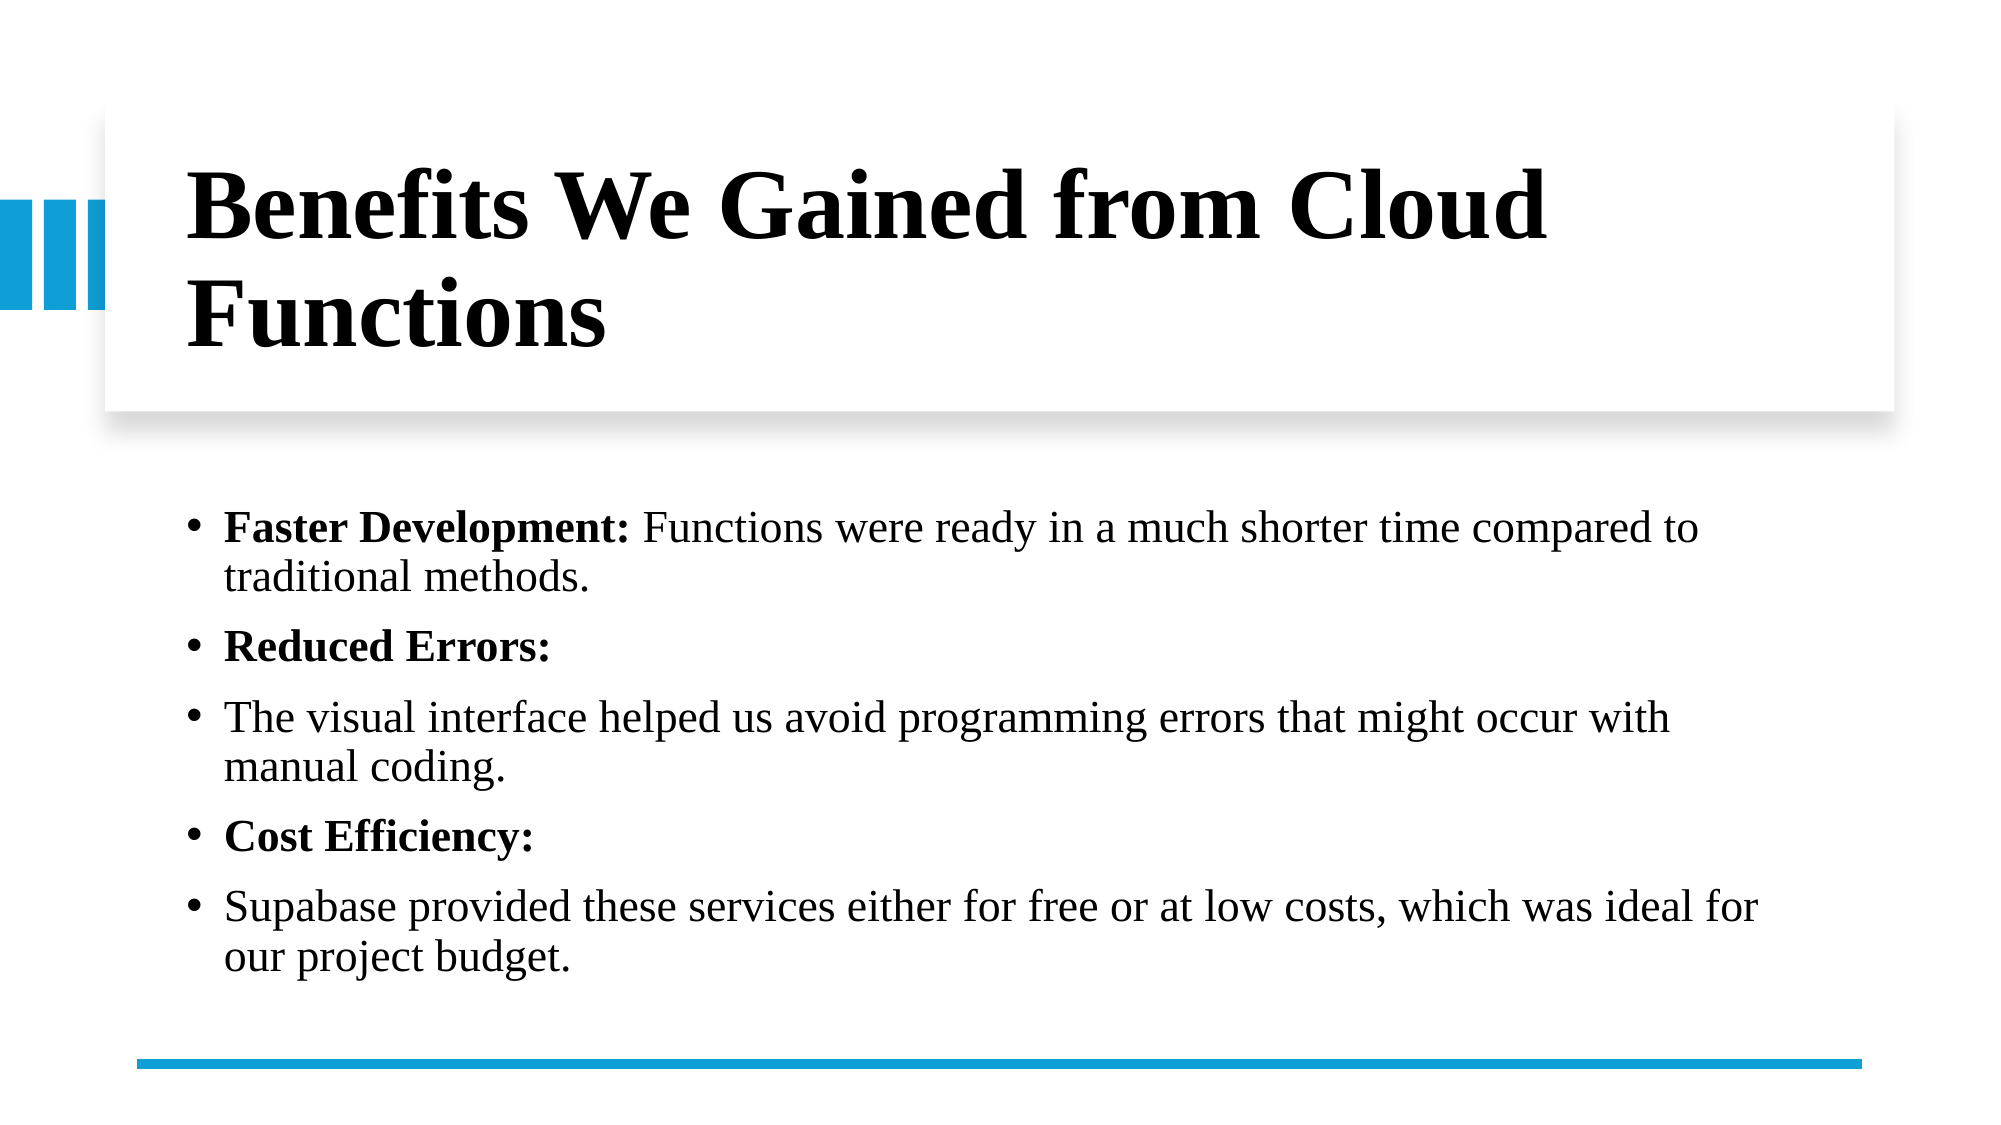

# Benefits We Gained from Cloud Functions

Faster Development: Functions were ready in a much shorter time compared to traditional methods.
Reduced Errors:
The visual interface helped us avoid programming errors that might occur with manual coding.
Cost Efficiency:
Supabase provided these services either for free or at low costs, which was ideal for our project budget.